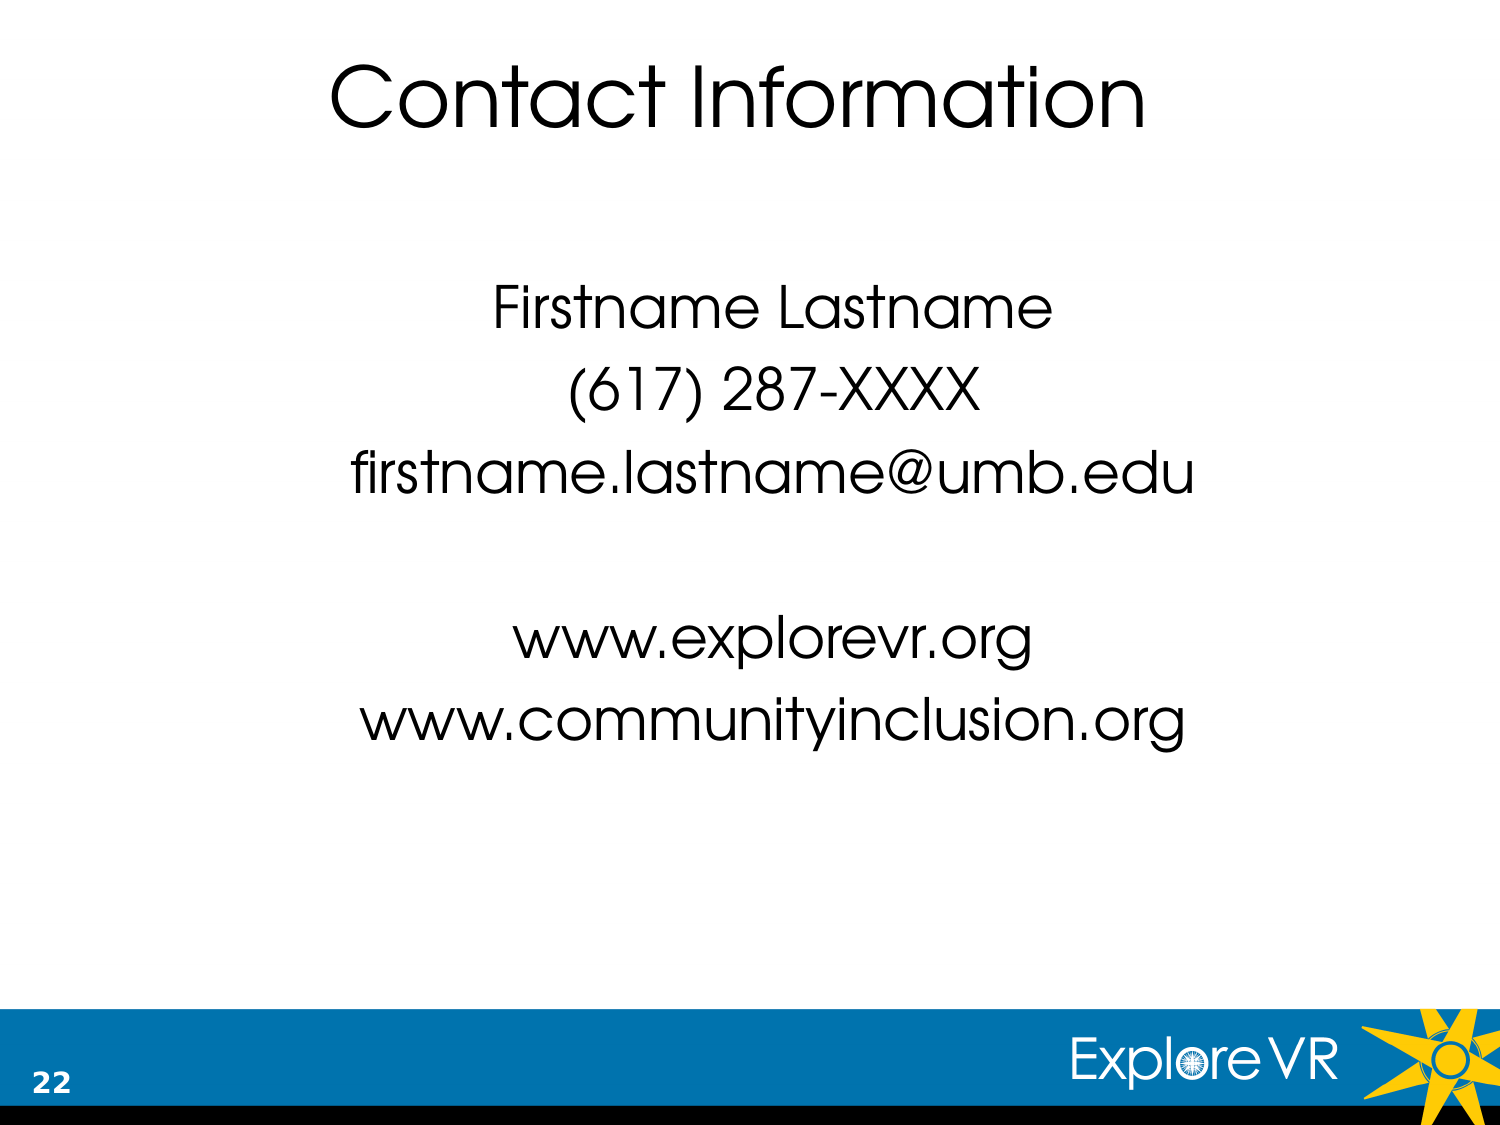

# Contact Information
Firstname Lastname
(617) 287-XXXX
firstname.lastname@umb.edu

www.explorevr.org
www.communityinclusion.org
22